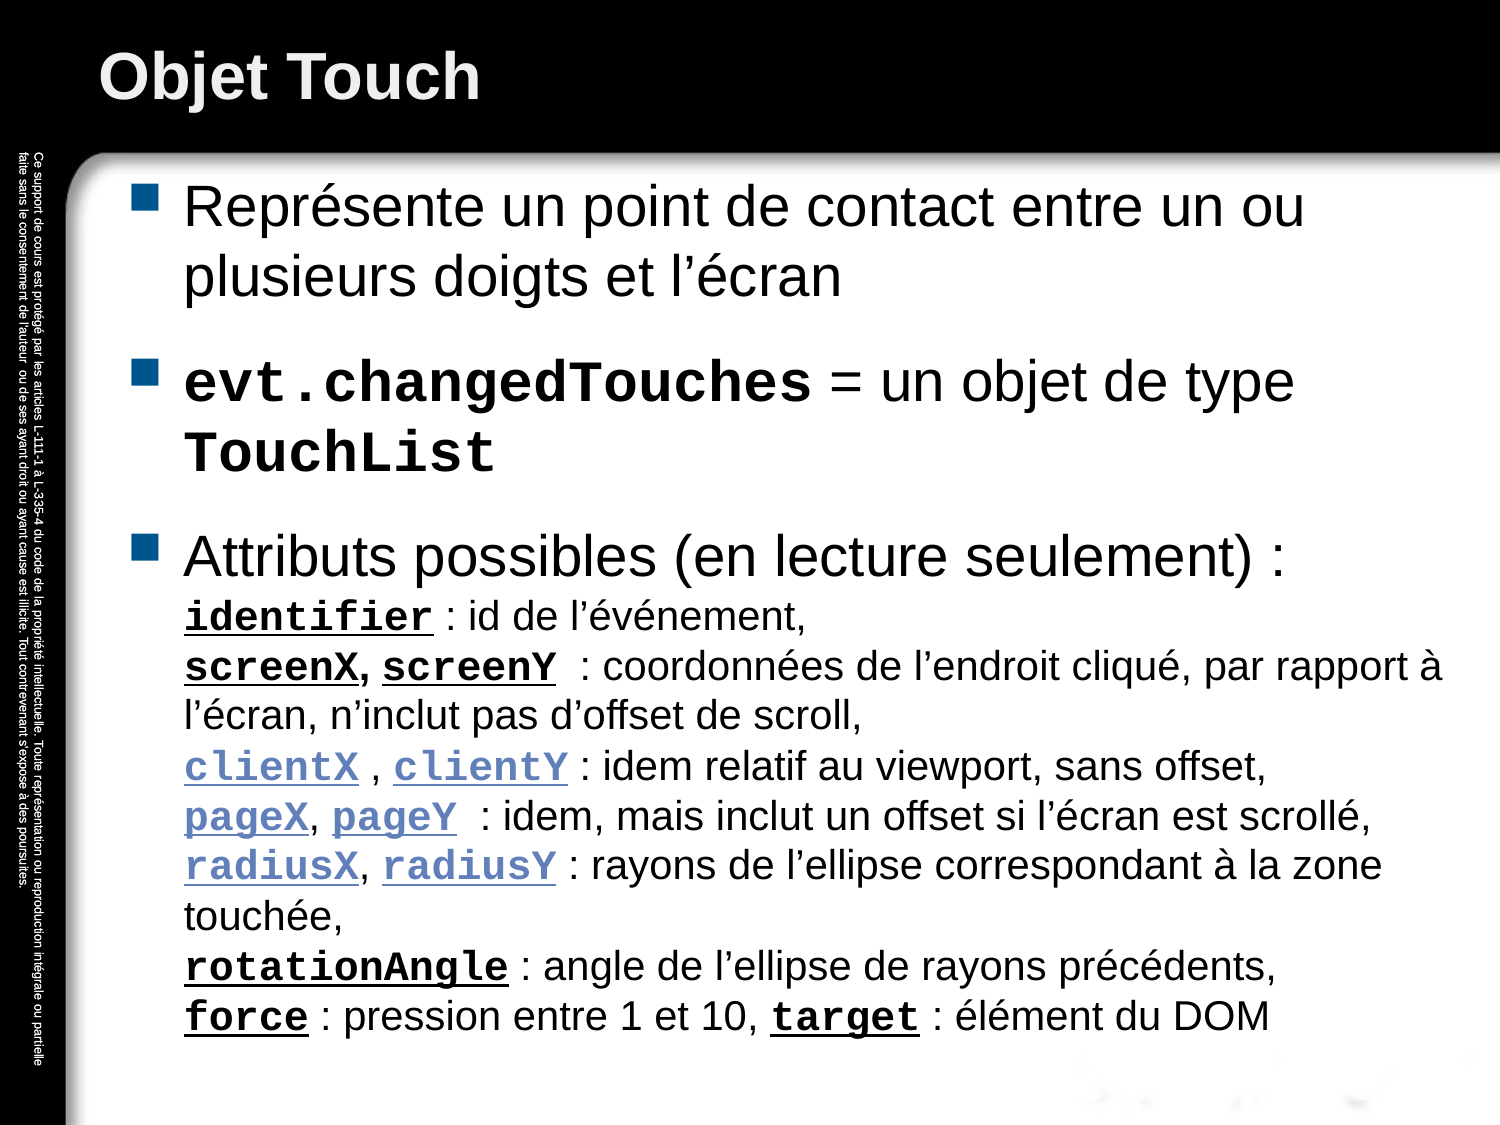

# Objet Touch
Représente un point de contact entre un ou plusieurs doigts et l’écran
evt.changedTouches = un objet de type TouchList
Attributs possibles (en lecture seulement) :
identifier : id de l’événement,
screenX, screenY  : coordonnées de l’endroit cliqué, par rapport à l’écran, n’inclut pas d’offset de scroll,
clientX , clientY : idem relatif au viewport, sans offset,
pageX, pageY  : idem, mais inclut un offset si l’écran est scrollé,
radiusX, radiusY : rayons de l’ellipse correspondant à la zone touchée,
rotationAngle : angle de l’ellipse de rayons précédents,
force : pression entre 1 et 10, target : élément du DOM